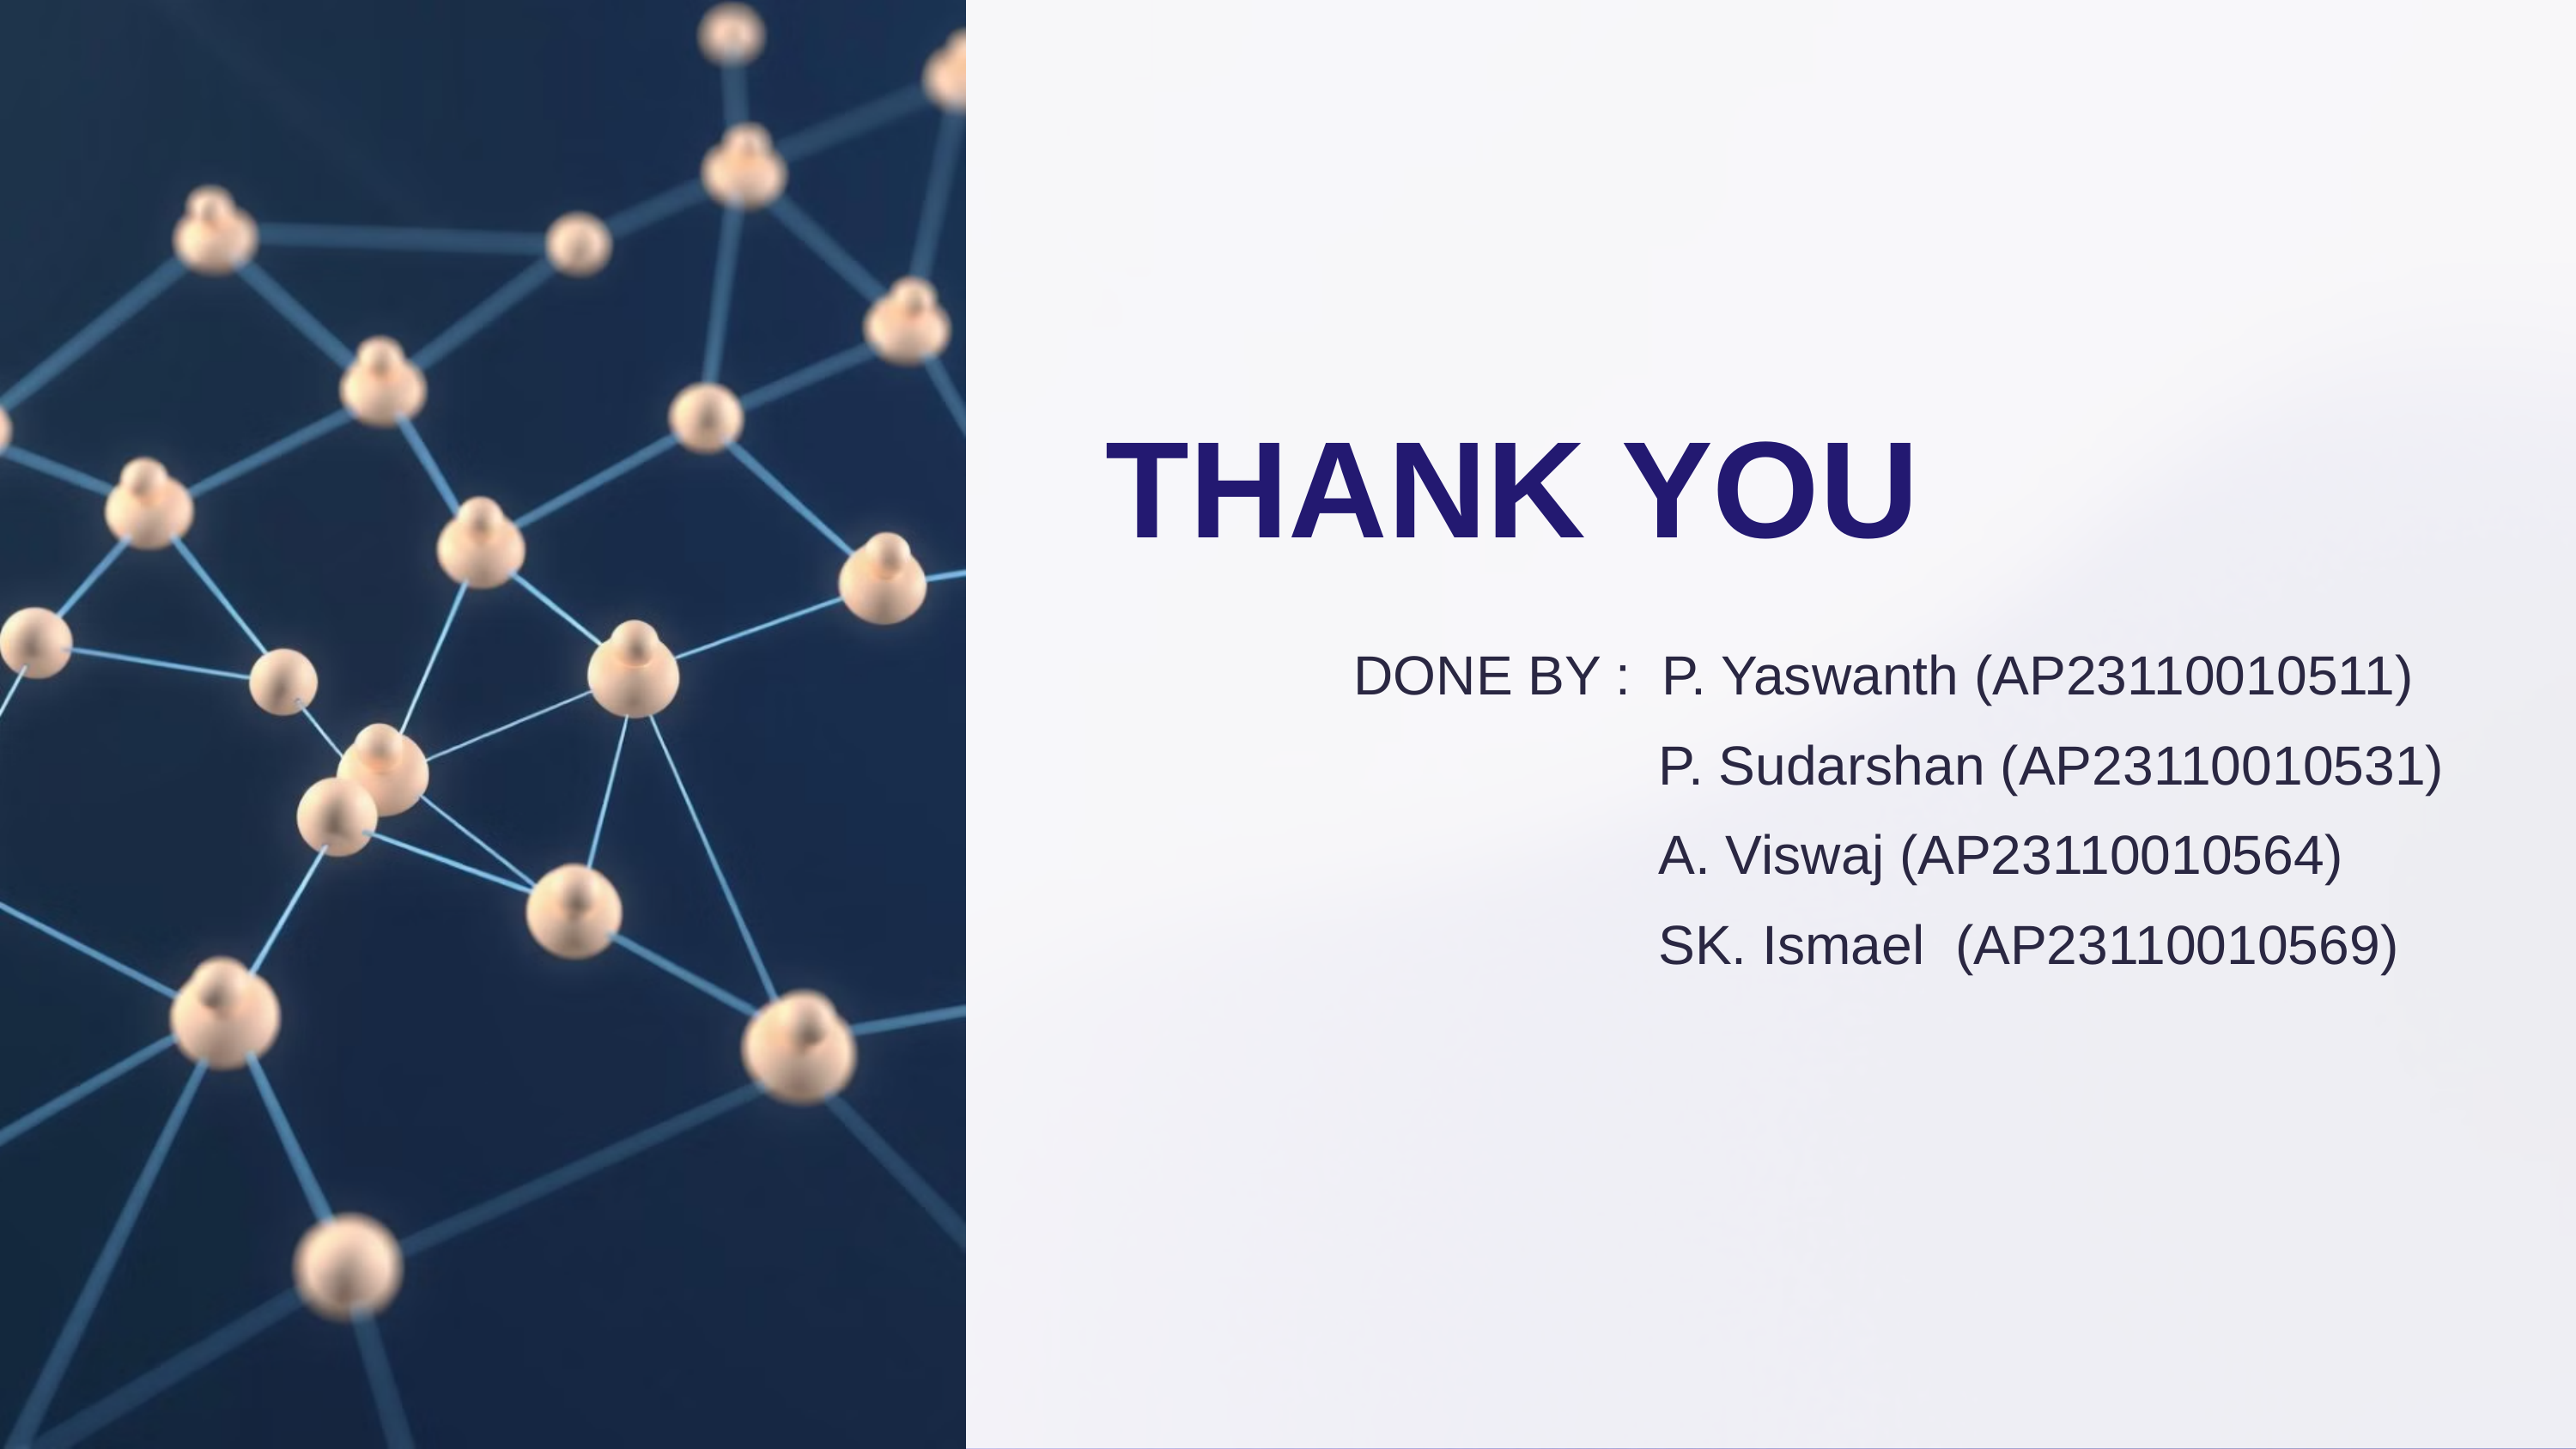

THANK YOU
DONE BY :  P. Yaswanth (AP23110010511)
                    P. Sudarshan (AP23110010531)
                    A. Viswaj (AP23110010564)
                    SK. Ismael  (AP23110010569)